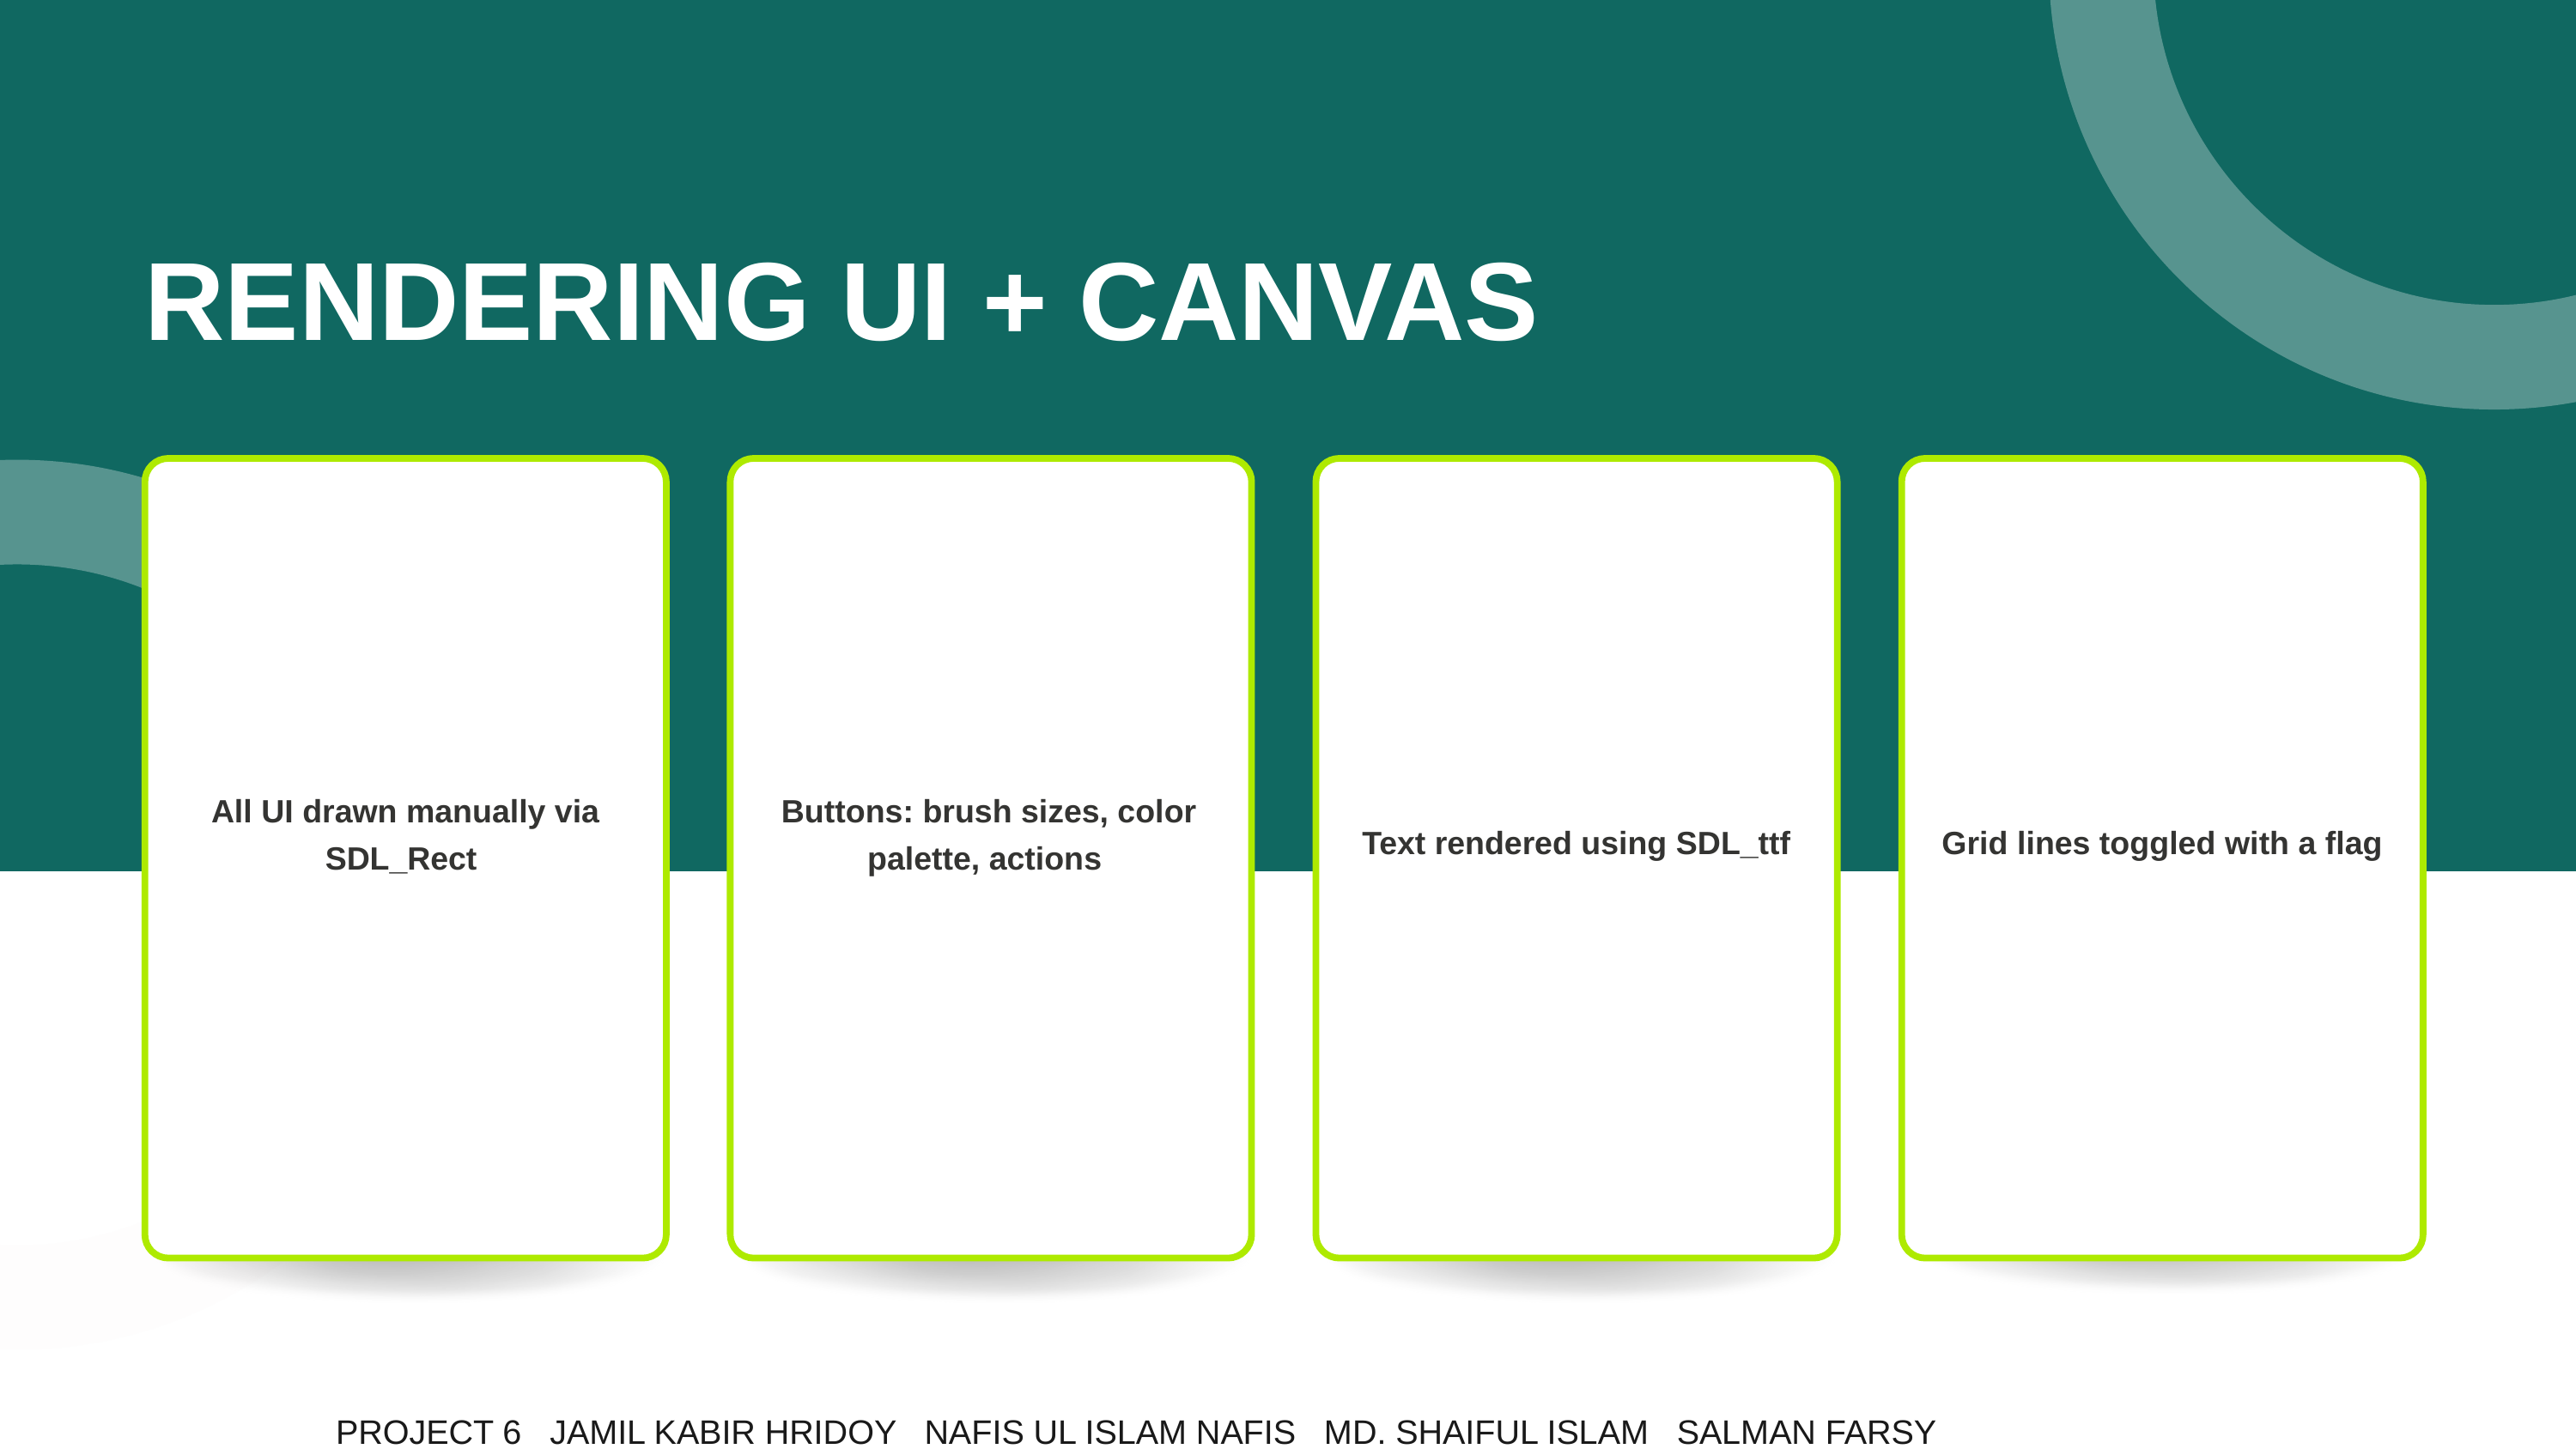

RENDERING UI + CANVAS

All UI drawn manually via SDL_Rect
 Buttons: brush sizes, color palette, actions

Text rendered using SDL_ttf

Grid lines toggled with a flag

PROJECT 6   JAMIL KABIR HRIDOY   NAFIS UL ISLAM NAFIS   MD. SHAIFUL ISLAM   SALMAN FARSY